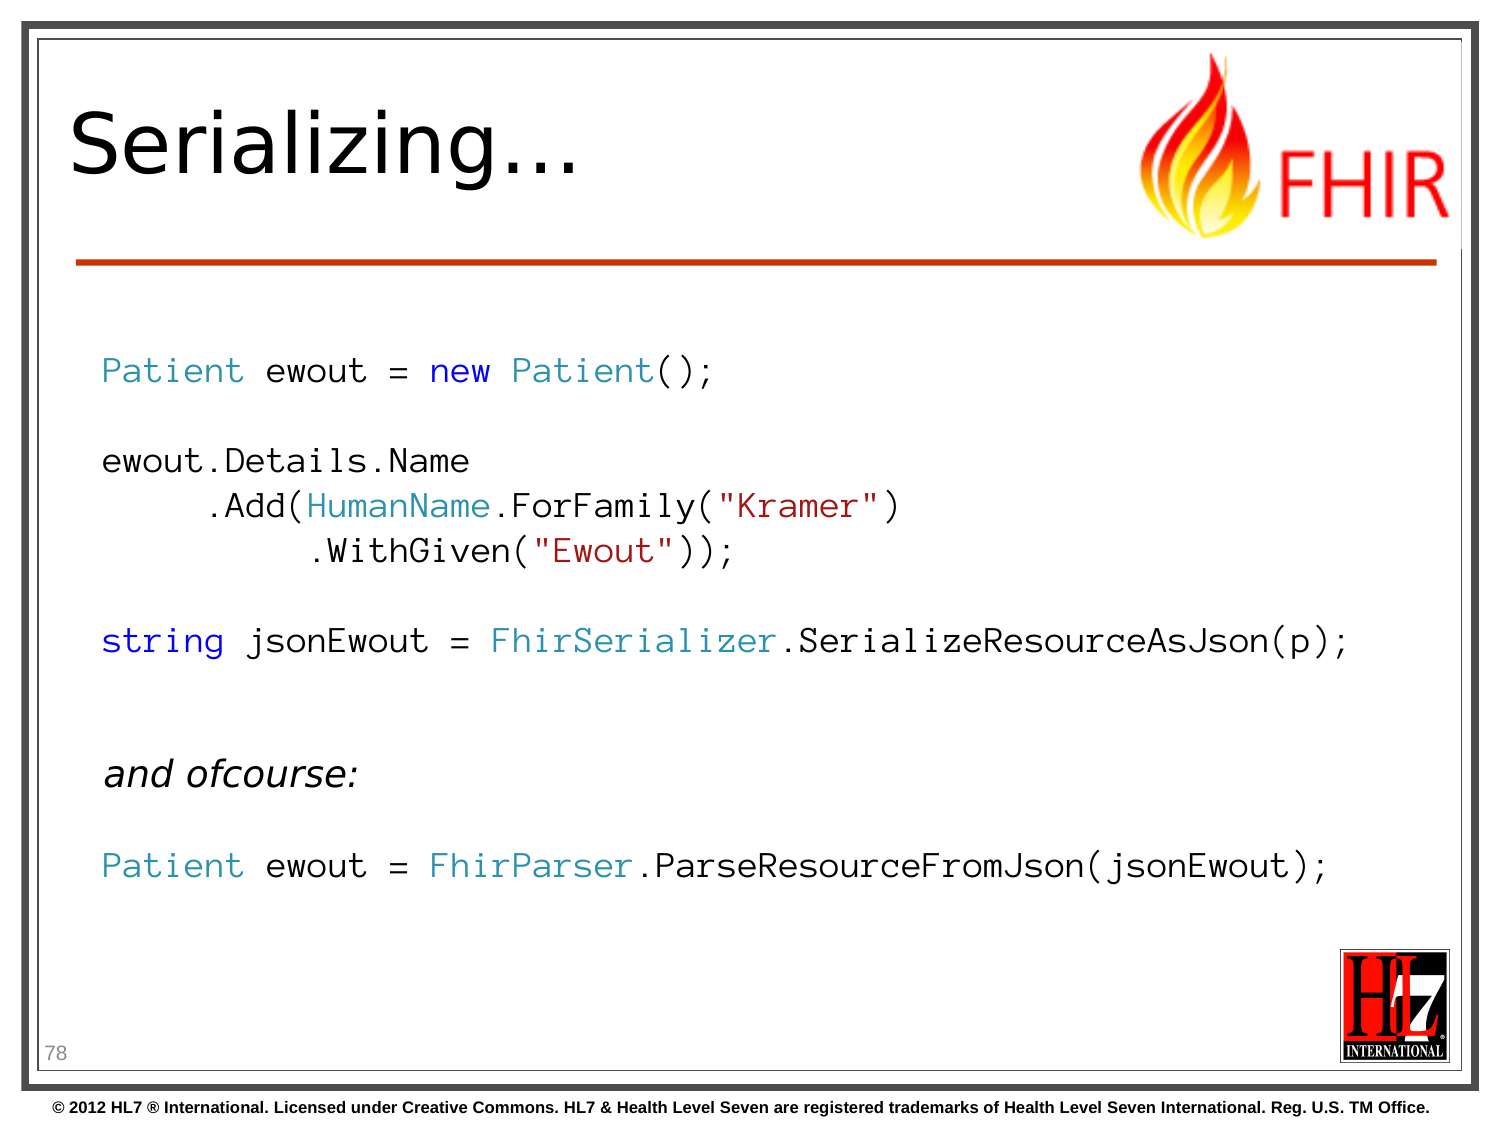

# Serializing…
Patient ewout = new Patient();

ewout.Details.Name
     .Add(HumanName.ForFamily("Kramer")
          .WithGiven("Ewout"));

string jsonEwout = FhirSerializer.SerializeResourceAsJson(p);

and ofcourse:

Patient ewout = FhirParser.ParseResourceFromJson(jsonEwout);

78